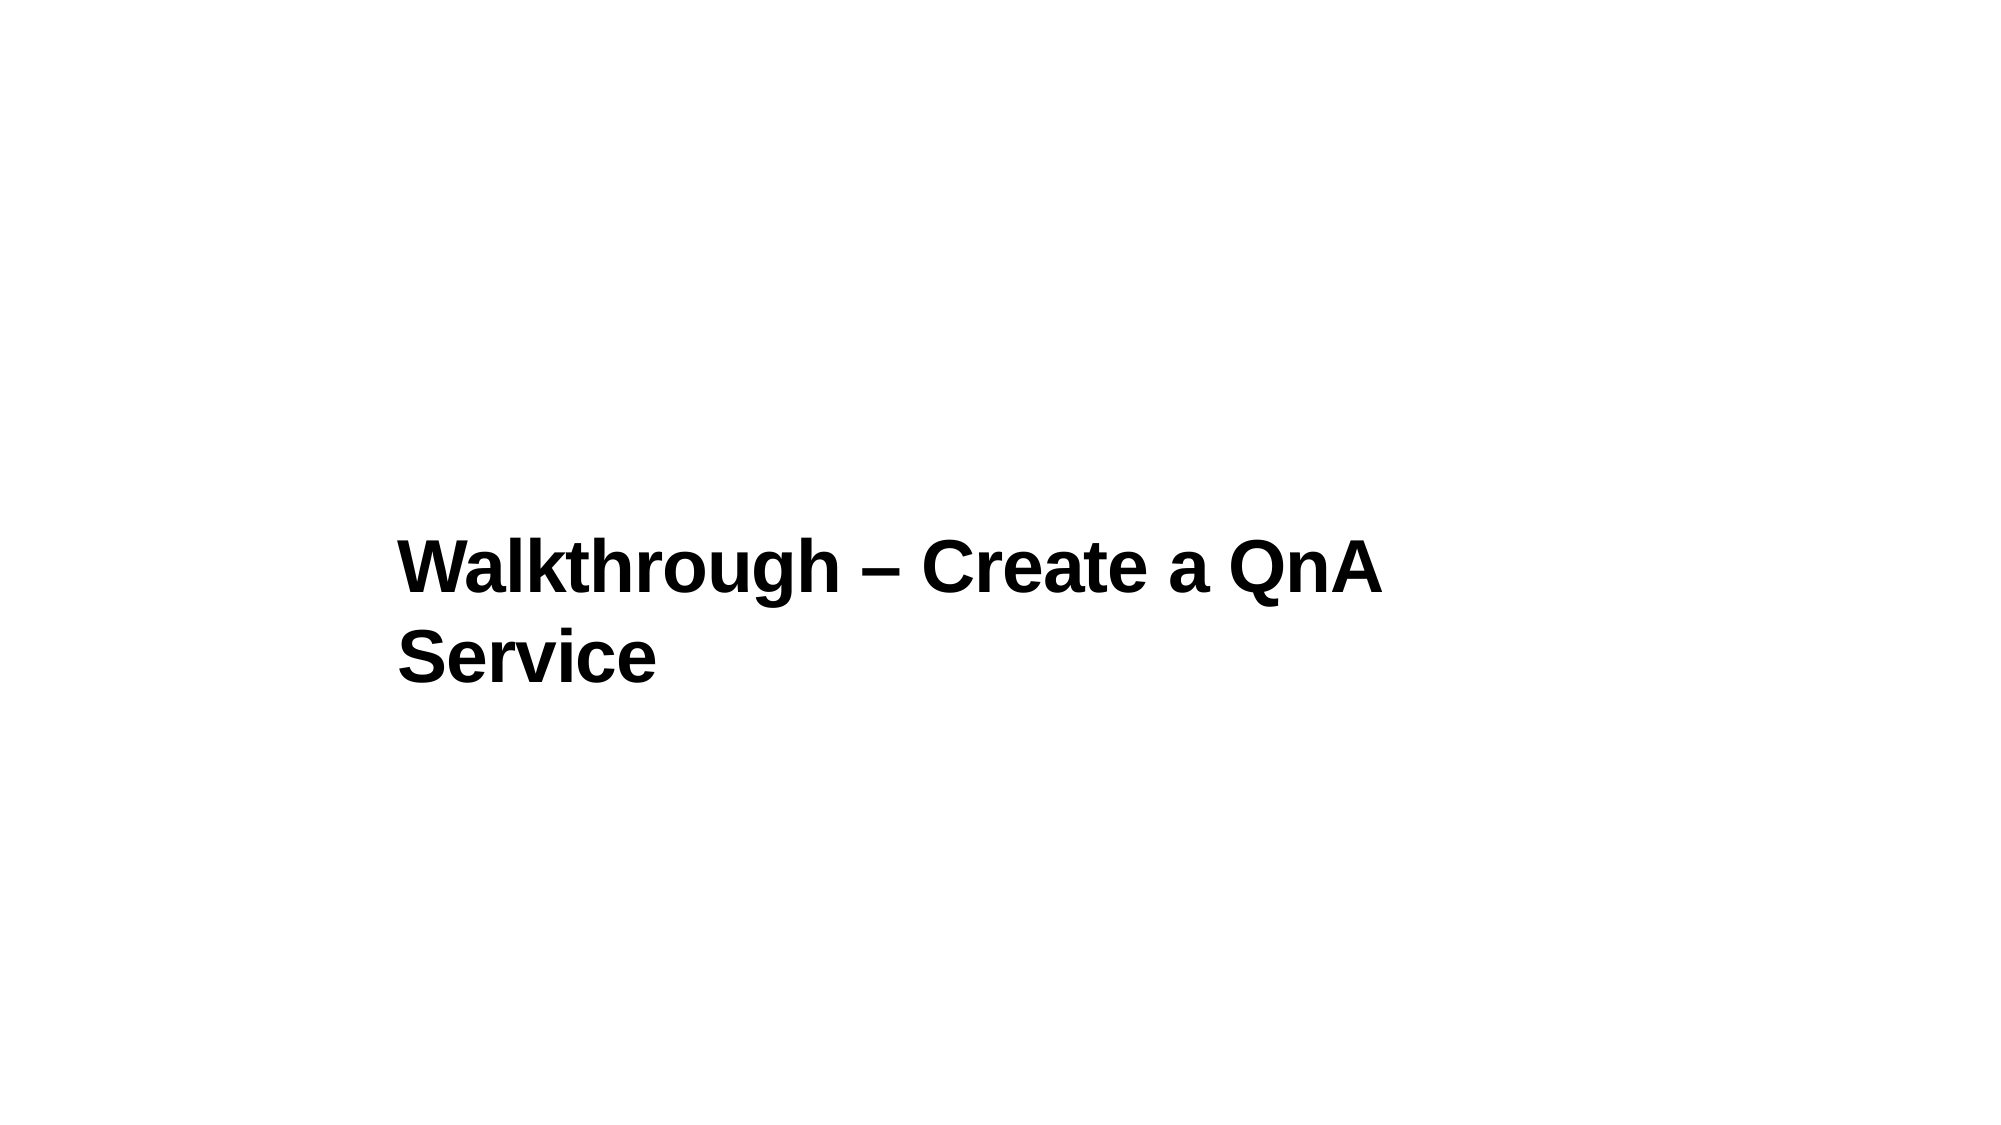

# Walkthrough – Create a QnA Service